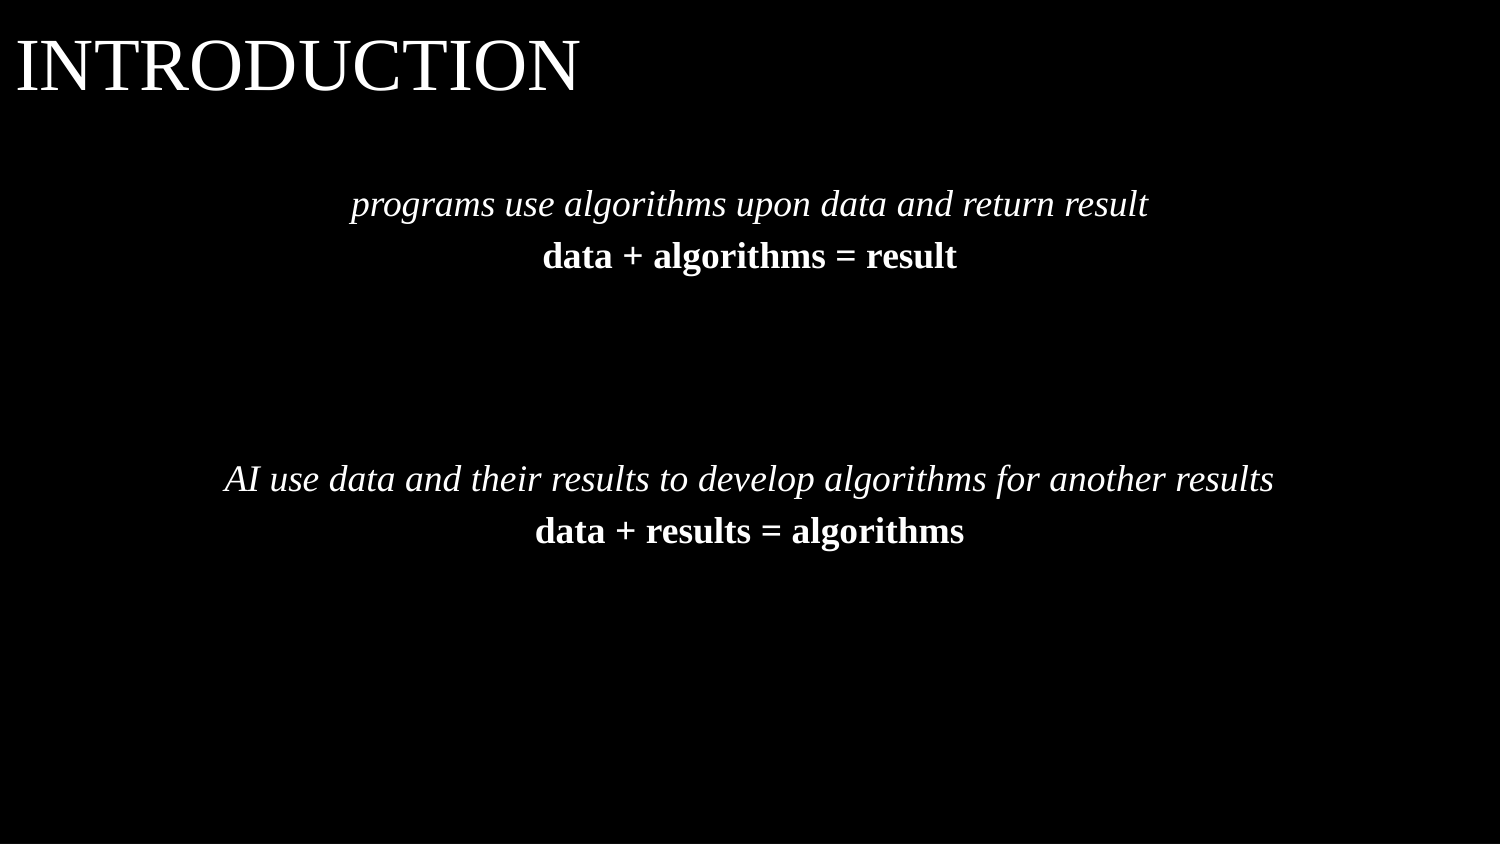

# INTRODUCTION

programs use algorithms upon data and return result
data + algorithms = result

AI use data and their results to develop algorithms for another results
data + results = algorithms